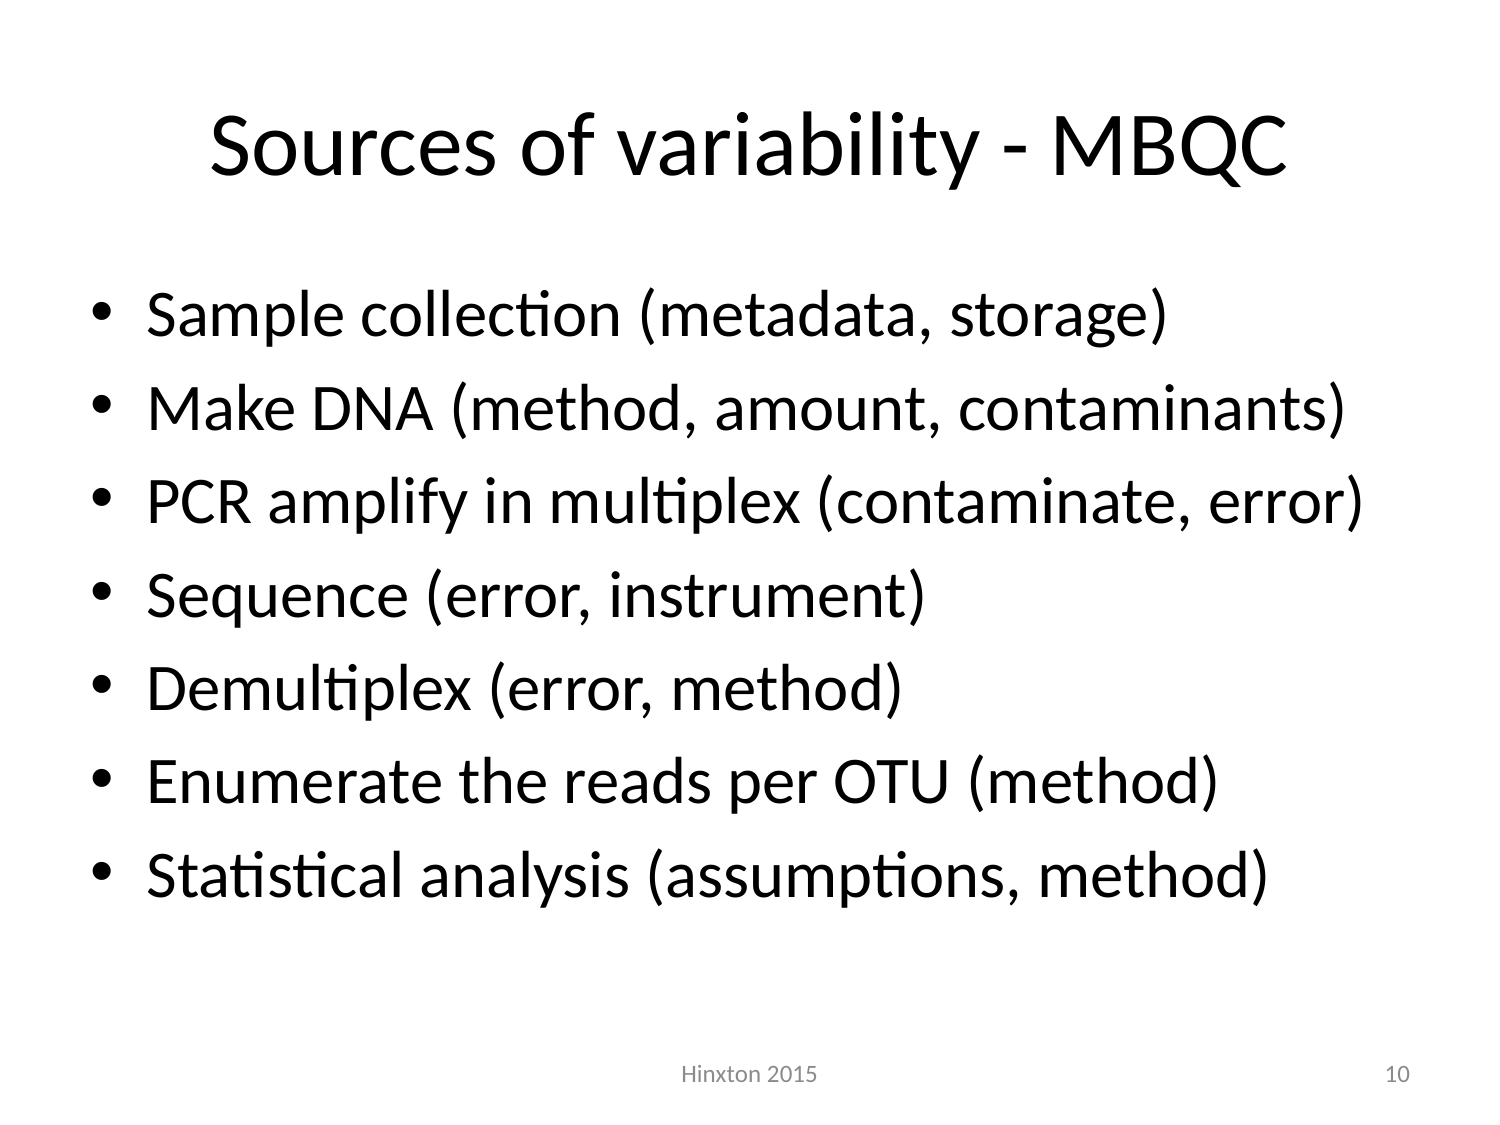

# Sources of variability - MBQC
Sample collection (metadata, storage)
Make DNA (method, amount, contaminants)
PCR amplify in multiplex (contaminate, error)
Sequence (error, instrument)
Demultiplex (error, method)
Enumerate the reads per OTU (method)
Statistical analysis (assumptions, method)
Hinxton 2015
10